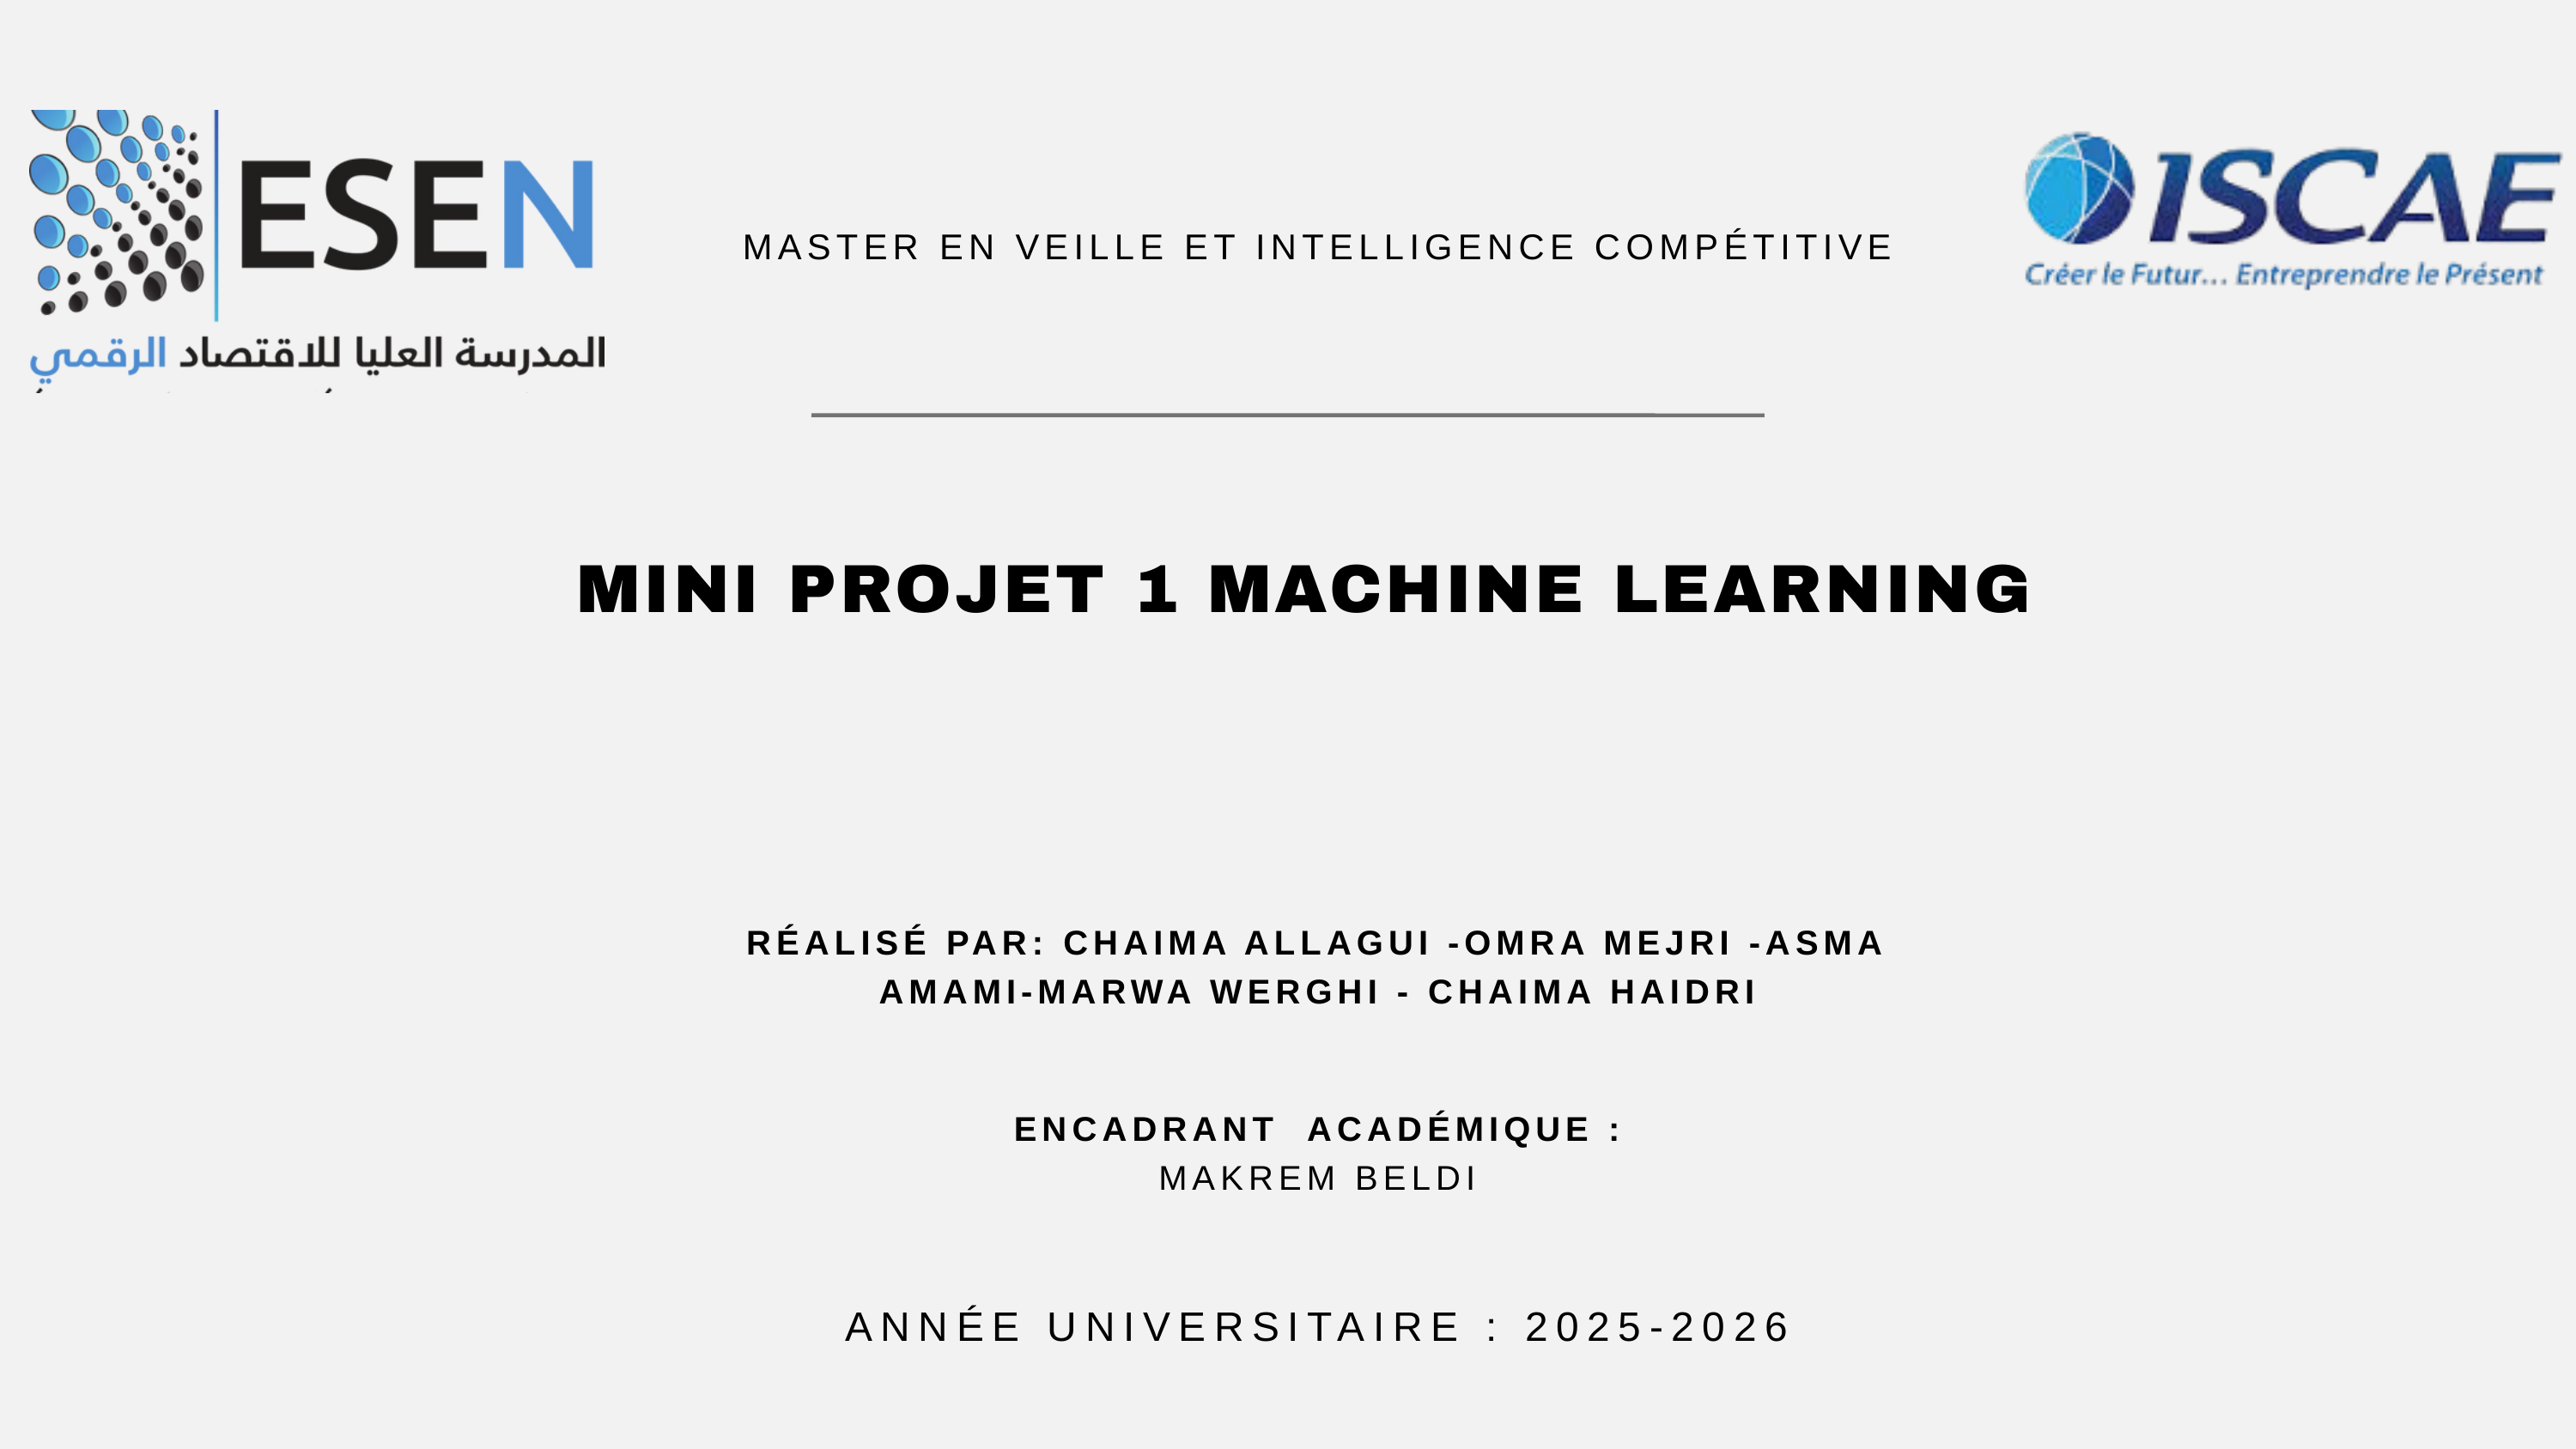

MASTER EN VEILLE ET INTELLIGENCE COMPÉTITIVE

MINI PROJET 1 MACHINE LEARNING
RÉALISÉ PAR: CHAIMA ALLAGUI -OMRA MEJRI -ASMA AMAMI-MARWA WERGHI - CHAIMA HAIDRI
ENCADRANT  ACADÉMIQUE :
MAKREM BELDI
ANNÉE UNIVERSITAIRE : 2025-2026